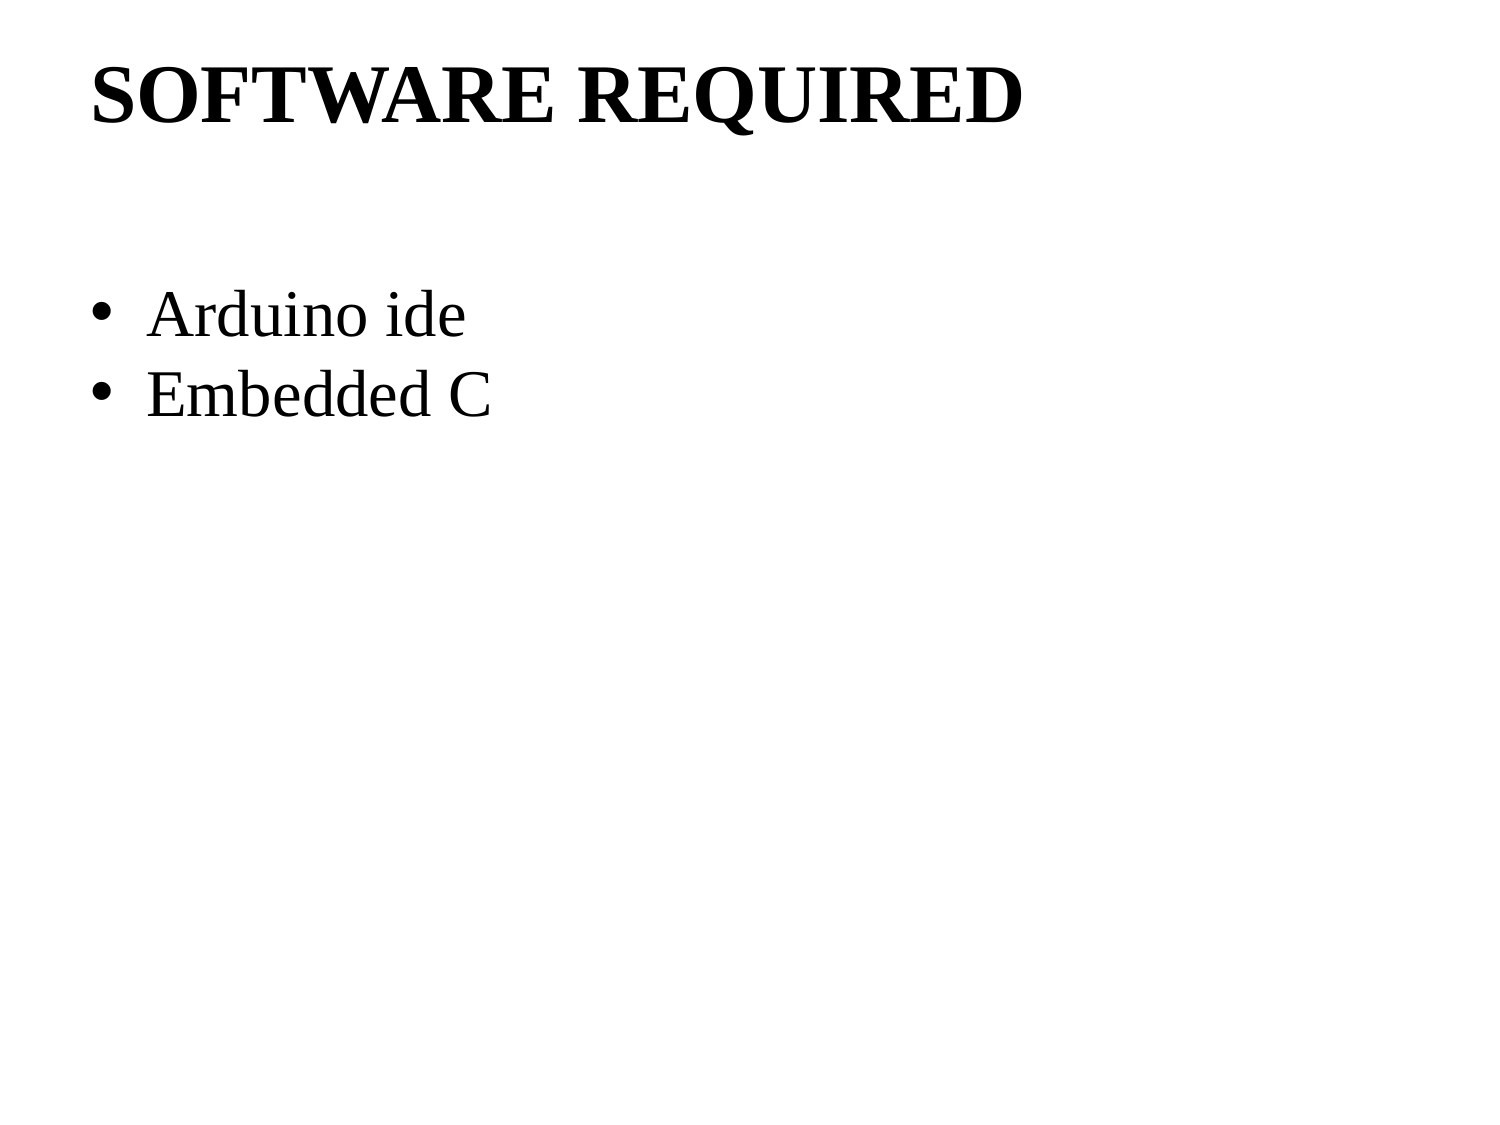

# SOFTWARE REQUIRED
Arduino ide
Embedded C